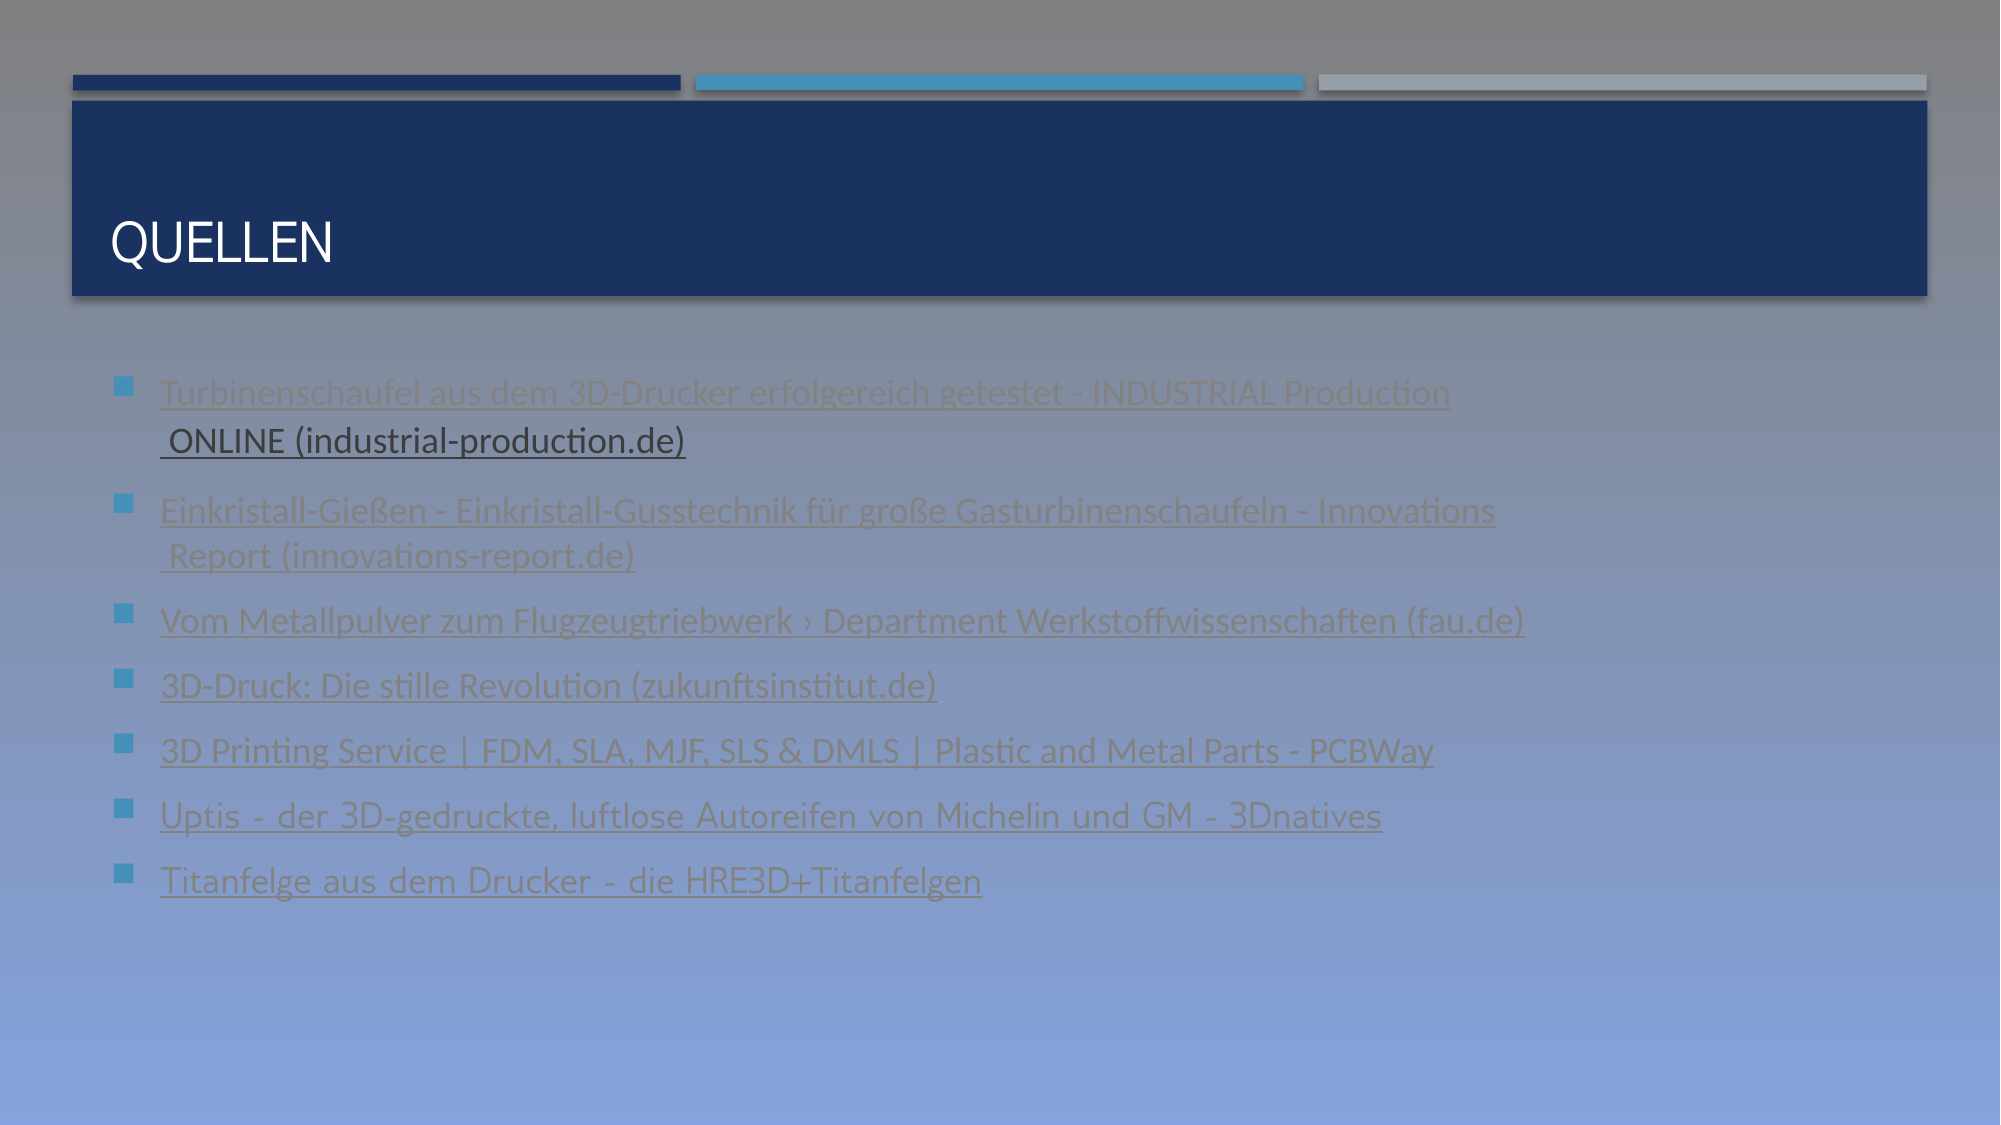

# Quellen
Turbinenschaufel aus dem 3D-Drucker erfolgereich getestet - INDUSTRIAL Production ONLINE (industrial-production.de)
Einkristall-Gießen - Einkristall-Gusstechnik für große Gasturbinenschaufeln - Innovations Report (innovations-report.de)
Vom Metallpulver zum Flugzeugtriebwerk › Department Werkstoffwissenschaften (fau.de)
3D-Druck: Die stille Revolution (zukunftsinstitut.de)
3D Printing Service | FDM, SLA, MJF, SLS & DMLS | Plastic and Metal Parts - PCBWay
Uptis - der 3D-gedruckte, luftlose Autoreifen von Michelin und GM - 3Dnatives
Titanfelge aus dem Drucker - die HRE3D+Titanfelgen